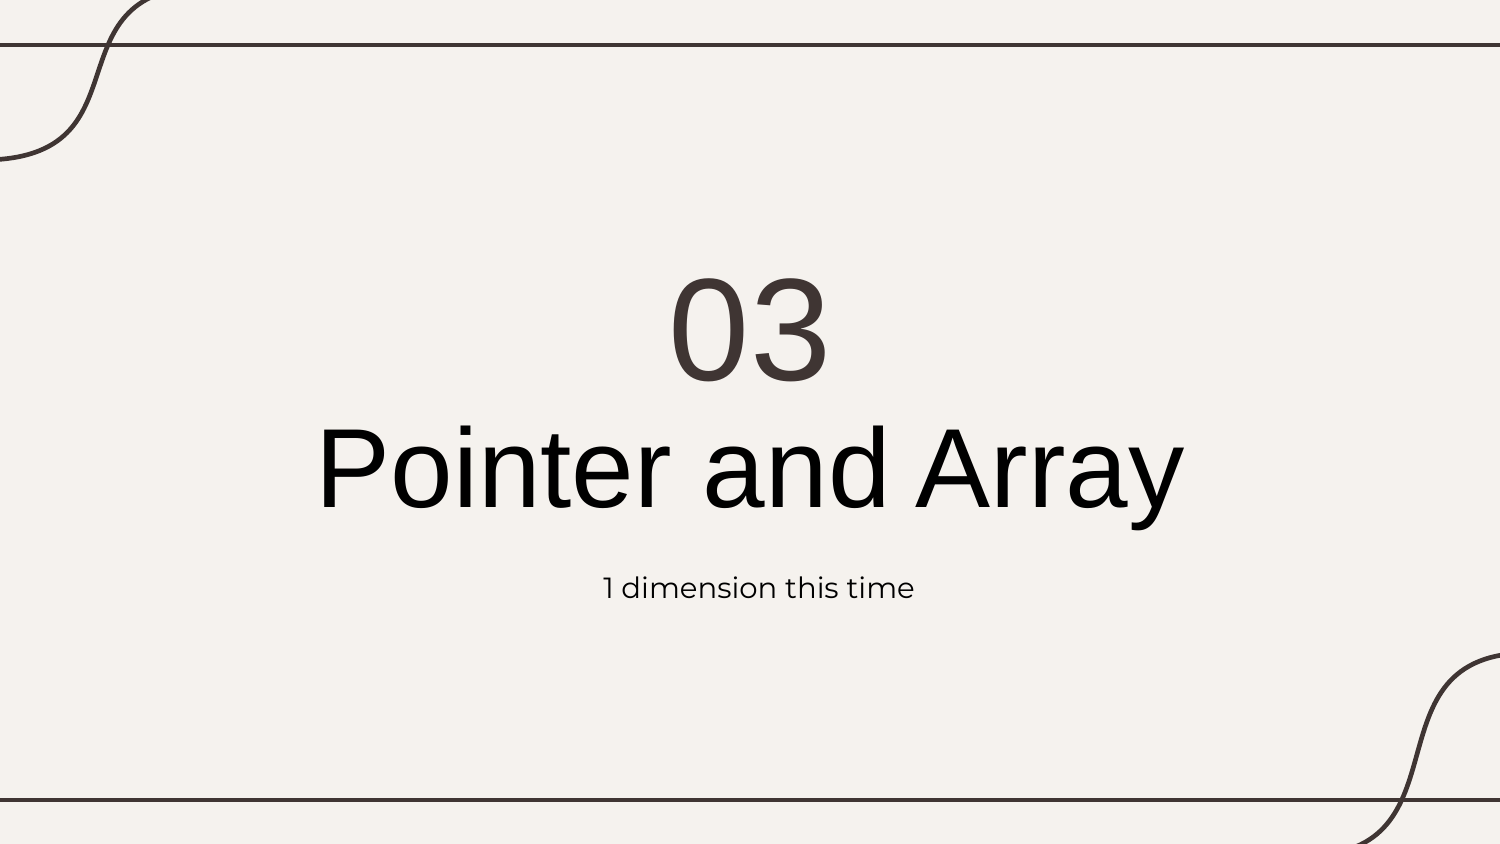

03
# Pointer and Array
1 dimension this time